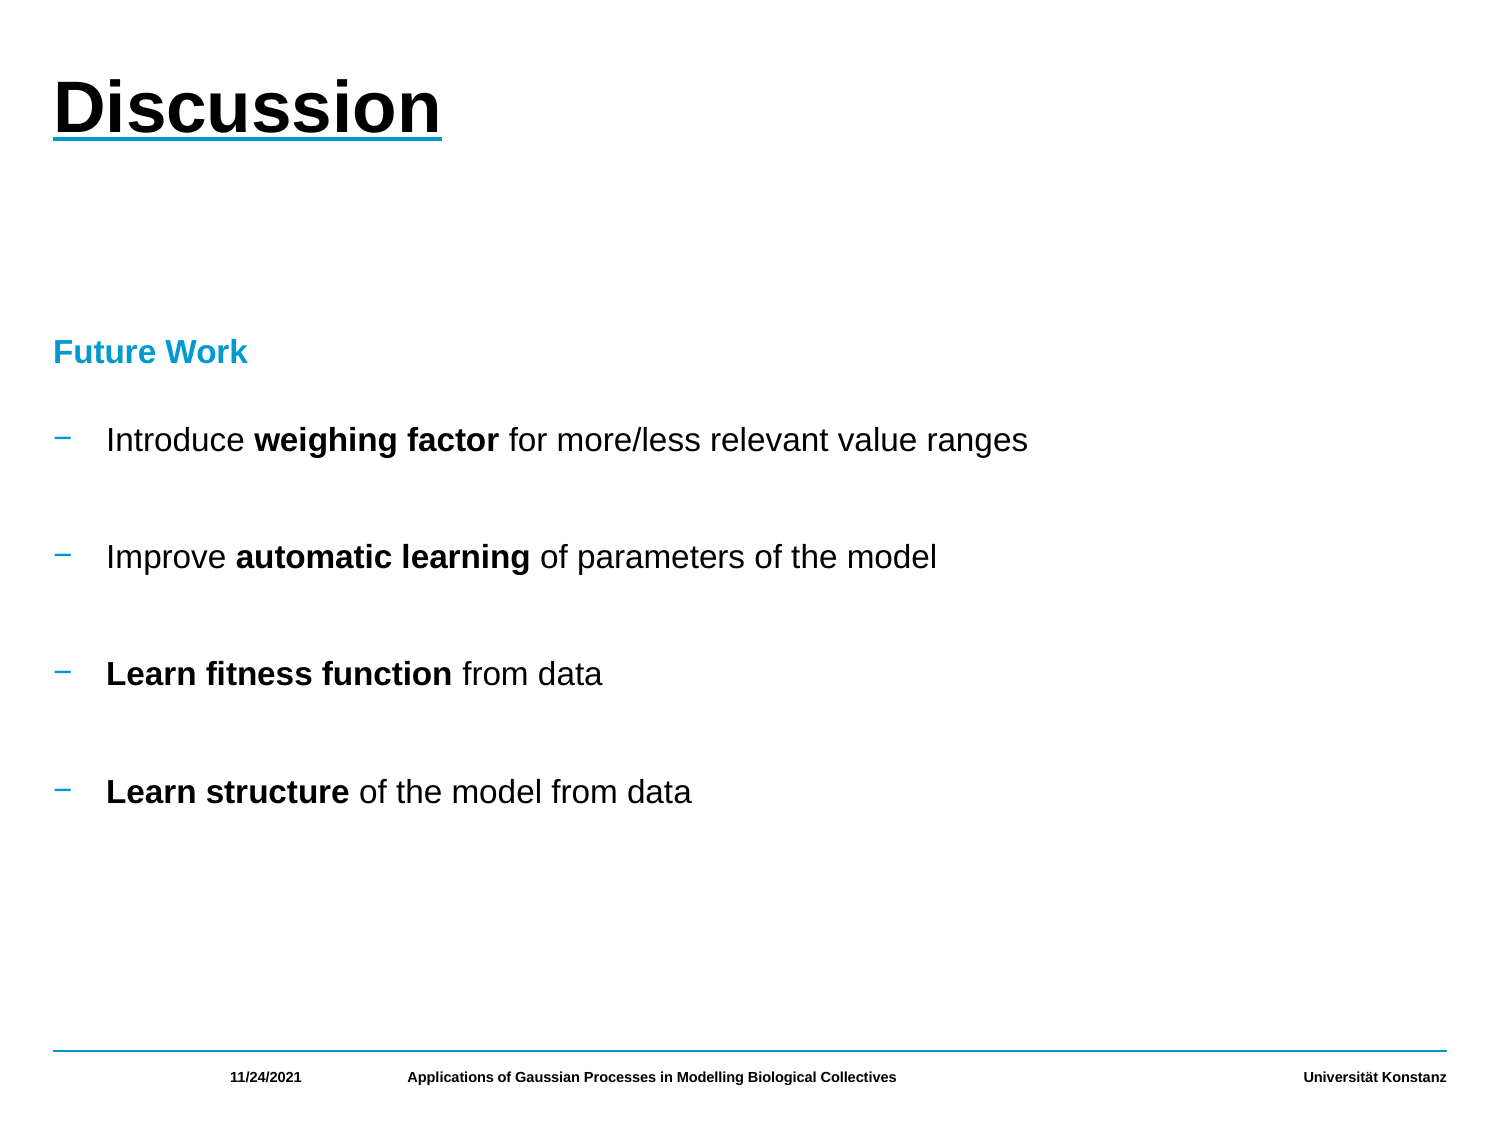

# Discussion
Future Work

Introduce weighing factor for more/less relevant value ranges

Improve automatic learning of parameters of the model

Learn fitness function from data

Learn structure of the model from data
11/24/2021
Applications of Gaussian Processes in Modelling Biological Collectives
43